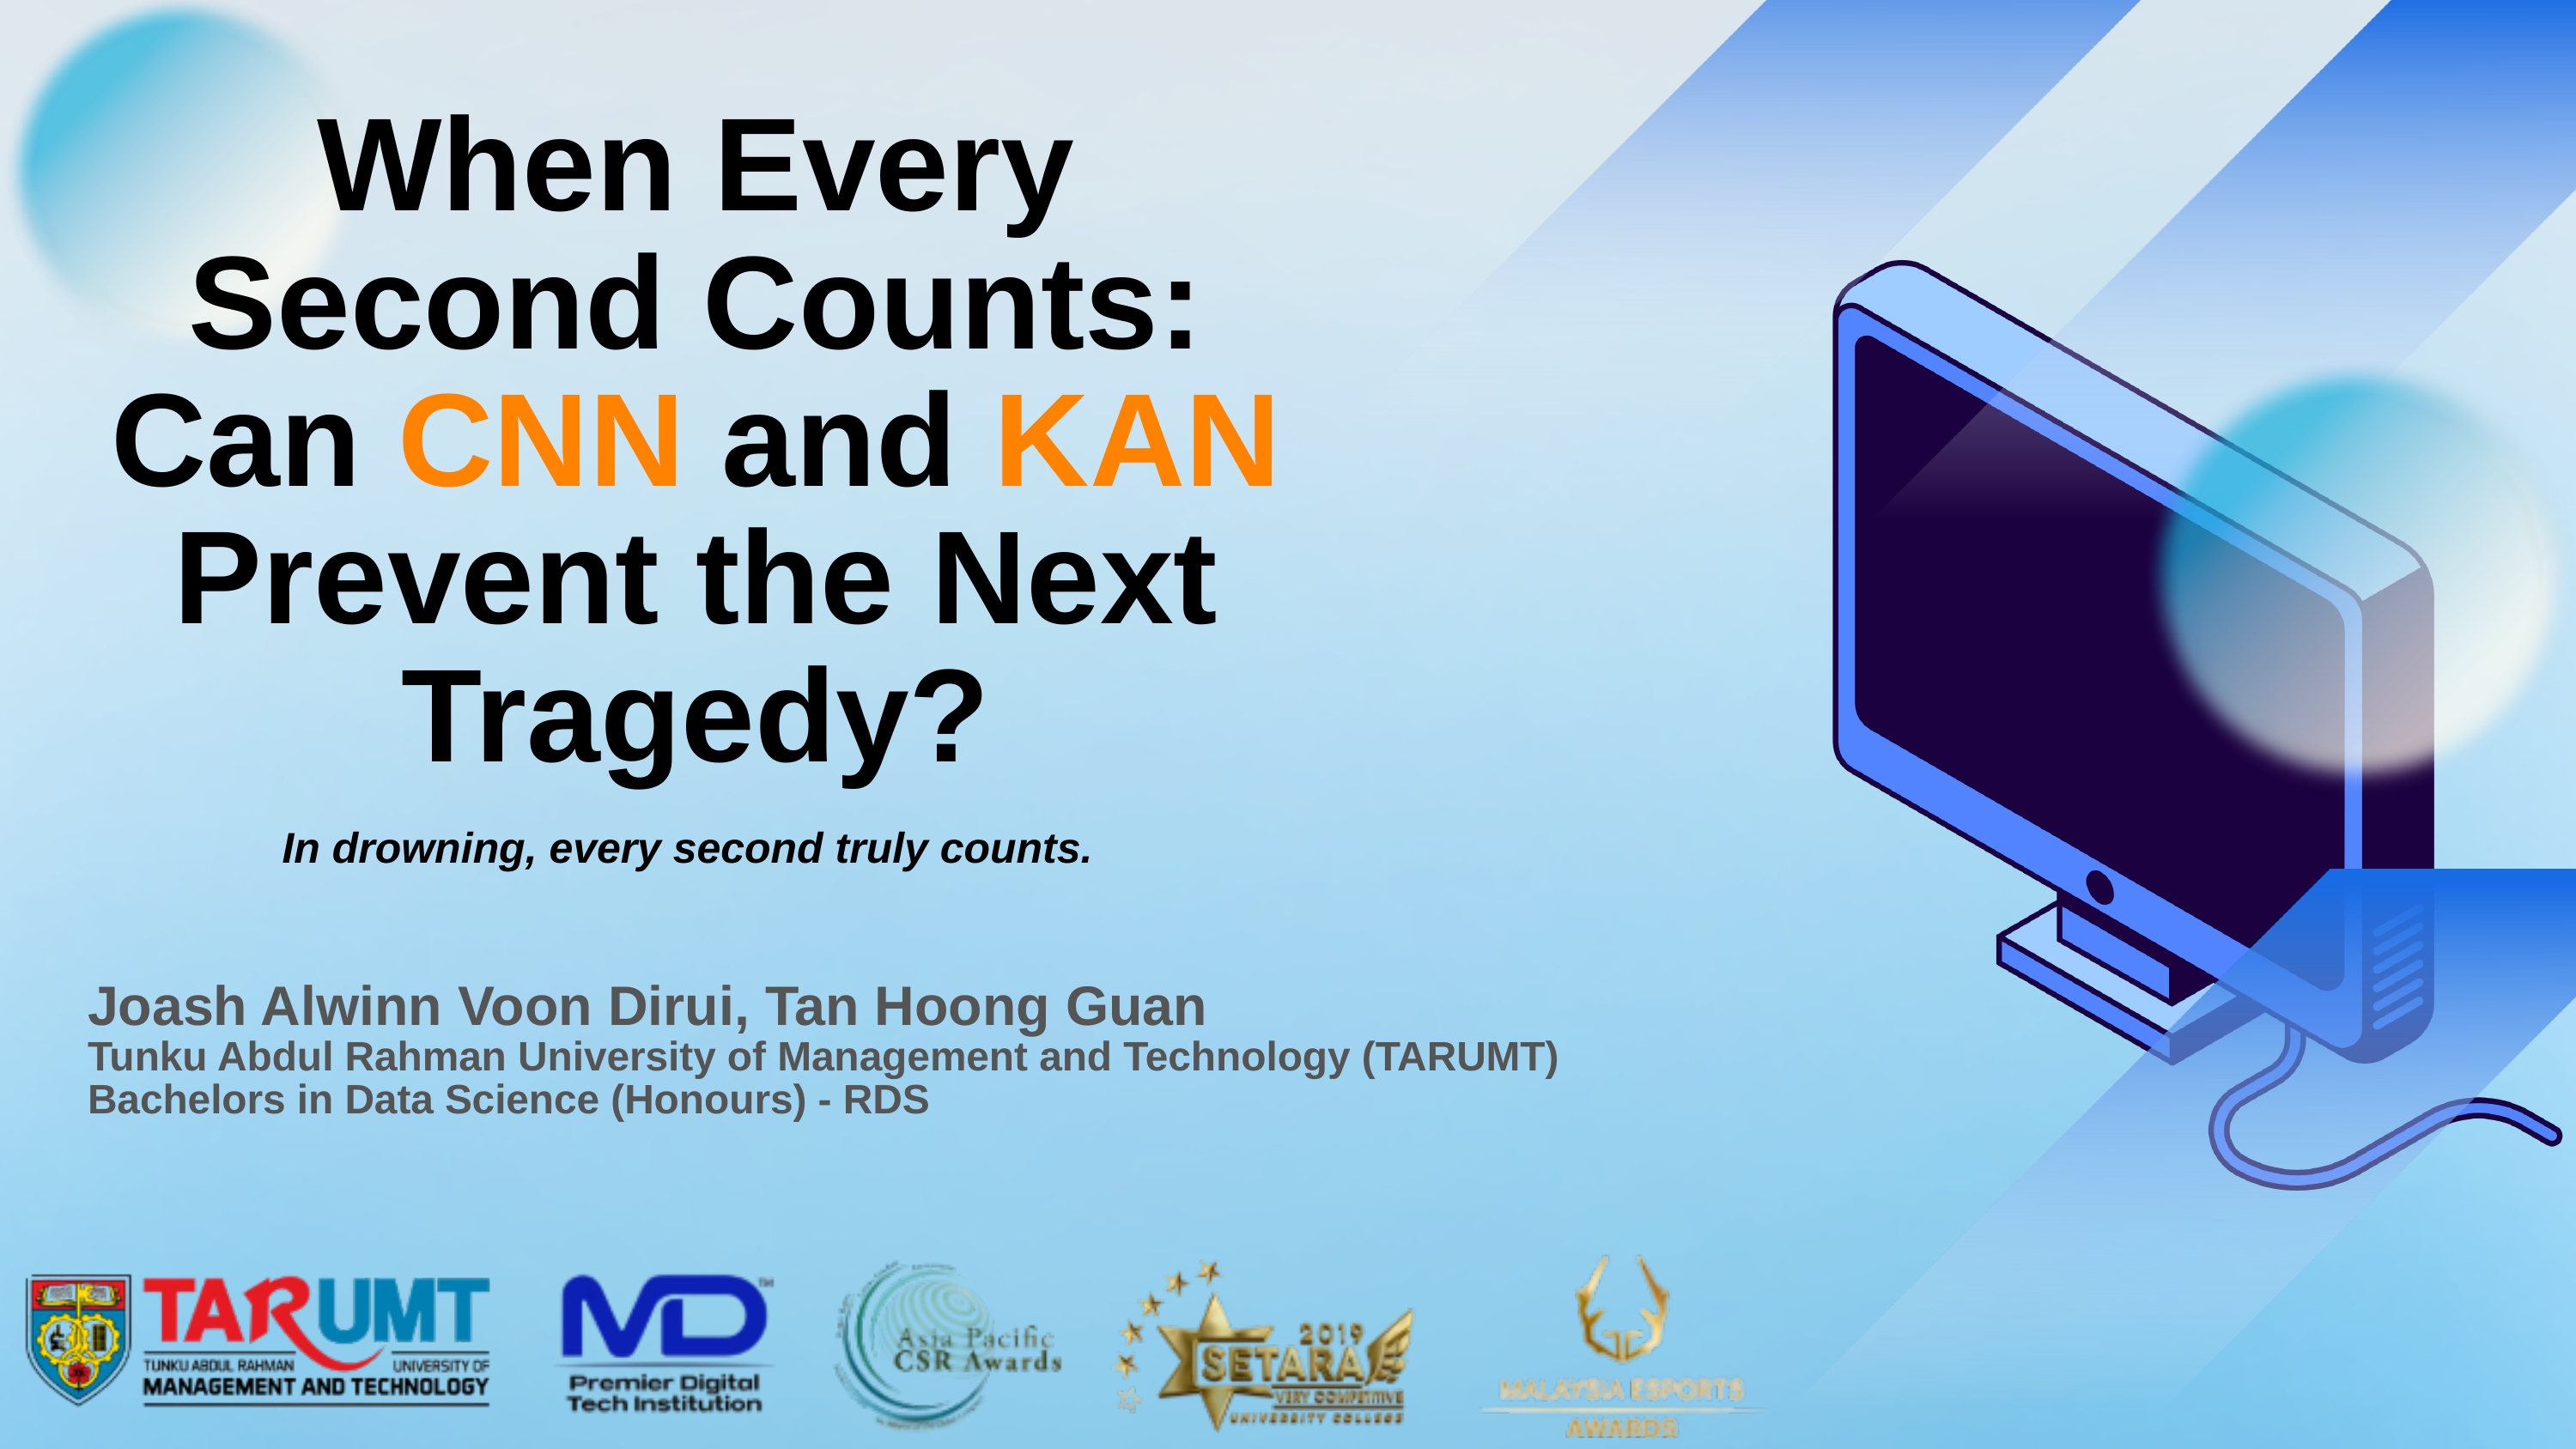

When Every Second Counts: Can CNN and KAN Prevent the Next Tragedy?

In drowning, every second truly counts.

Joash Alwinn Voon Dirui, Tan Hoong Guan
Tunku Abdul Rahman University of Management and Technology (TARUMT)
Bachelors in Data Science (Honours) - RDS